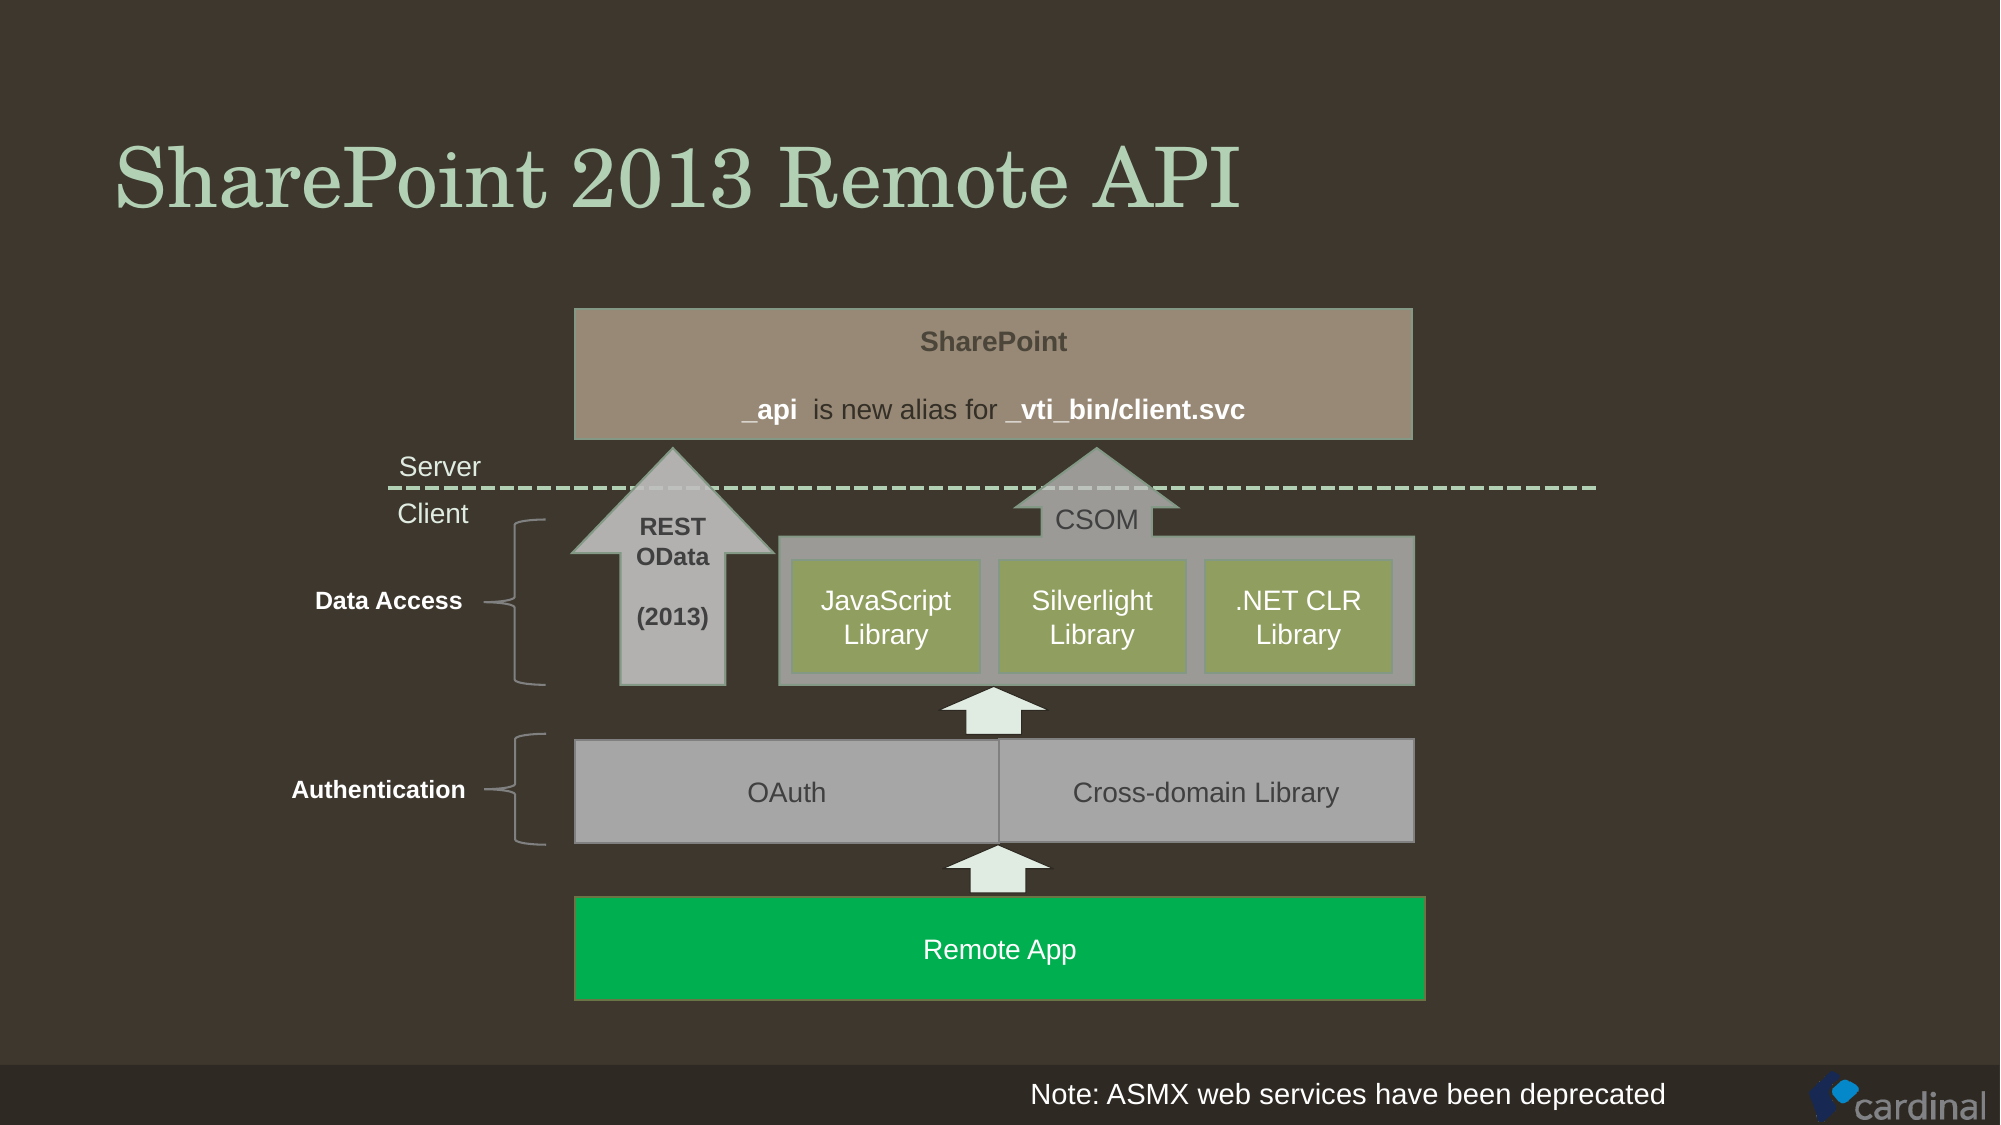

# SharePoint 2013 Remote API

SharePoint

_api  is new alias for _vti_bin/client.svc
Server

Client
CSOM
REST
OData

(2013)

JavaScript Library
Silverlight Library
.NET CLR Library
Data Access

Cross-domain Library
OAuth
Authentication

Remote App
Note: ASMX web services have been deprecated